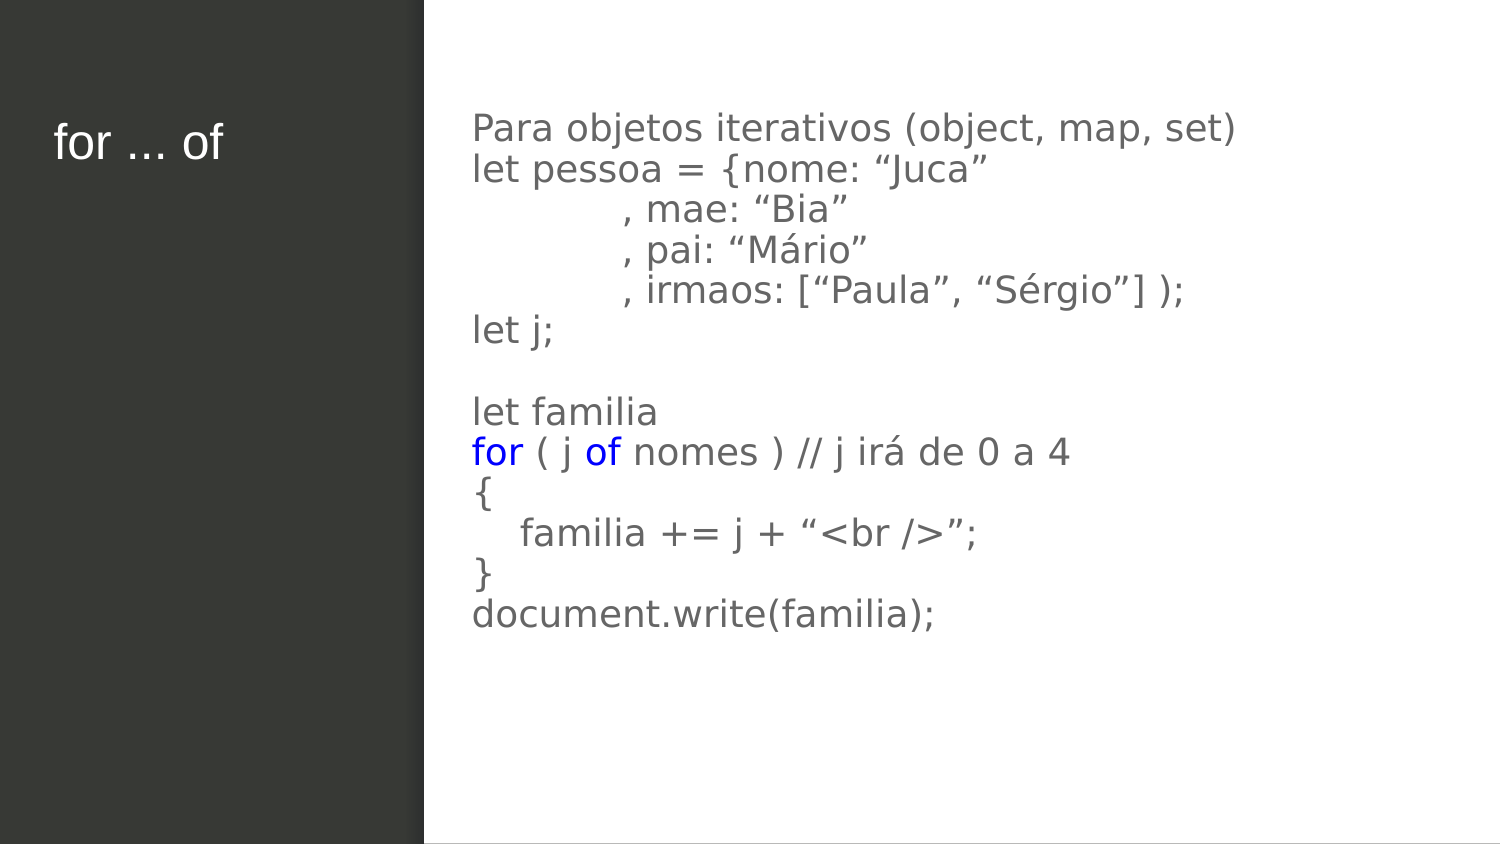

# for ... of
Para objetos iterativos (object, map, set)
let pessoa = {nome: “Juca”
	, mae: “Bia”
	, pai: “Mário”
	, irmaos: [“Paula”, “Sérgio”] );
let j;

let familia
for ( j of nomes ) // j irá de 0 a 4
{
    familia += j + “<br />”;
}
document.write(familia);